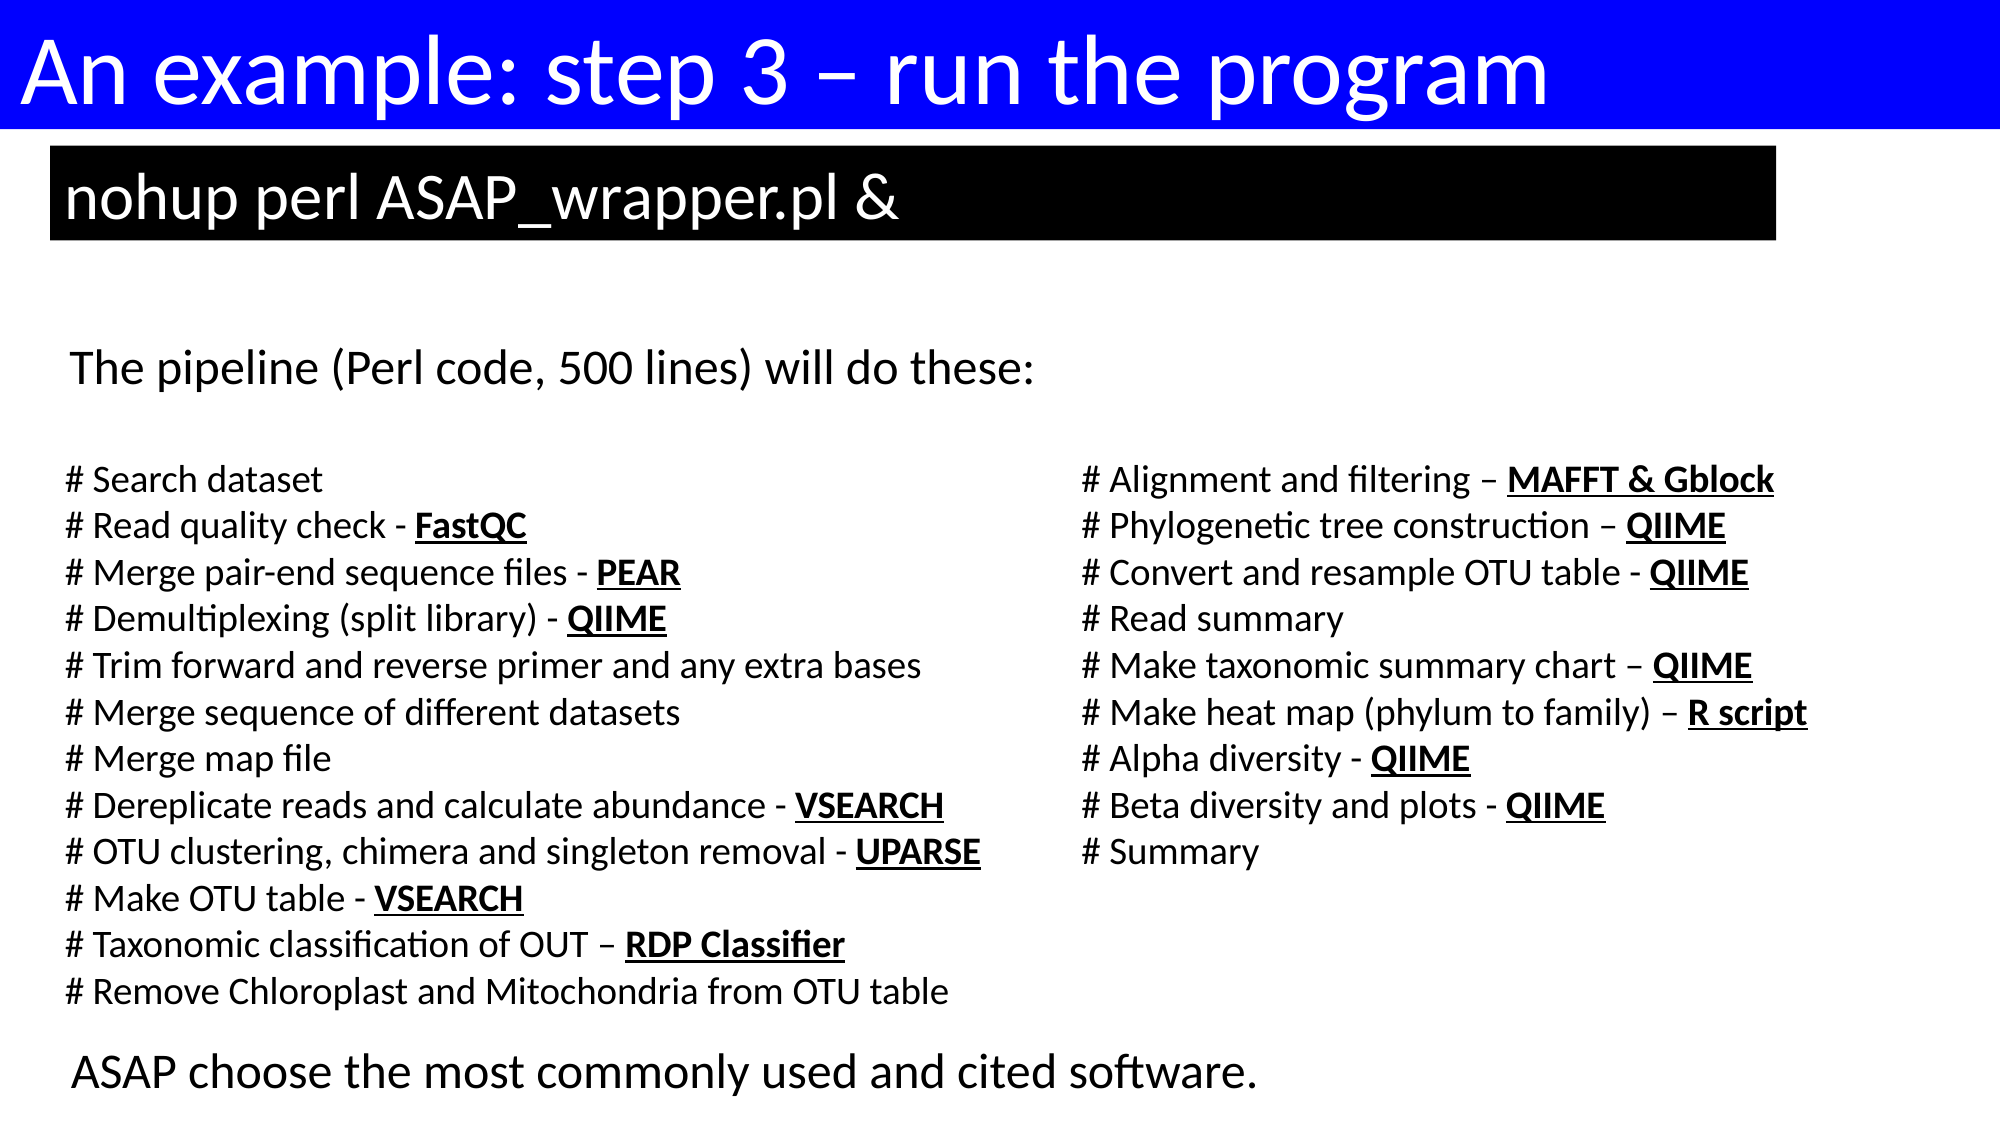

An example: step 3 – run the program
nohup perl ASAP_wrapper.pl &
The pipeline (Perl code, 500 lines) will do these:
# Search dataset
# Read quality check - FastQC
# Merge pair-end sequence files - PEAR
# Demultiplexing (split library) - QIIME
# Trim forward and reverse primer and any extra bases
# Merge sequence of different datasets
# Merge map file
# Dereplicate reads and calculate abundance - VSEARCH
# OTU clustering, chimera and singleton removal - UPARSE
# Make OTU table - VSEARCH
# Taxonomic classification of OUT – RDP Classifier
# Remove Chloroplast and Mitochondria from OTU table
# Alignment and filtering – MAFFT & Gblock
# Phylogenetic tree construction – QIIME
# Convert and resample OTU table - QIIME
# Read summary
# Make taxonomic summary chart – QIIME
# Make heat map (phylum to family) – R script
# Alpha diversity - QIIME
# Beta diversity and plots - QIIME
# Summary
ASAP choose the most commonly used and cited software.